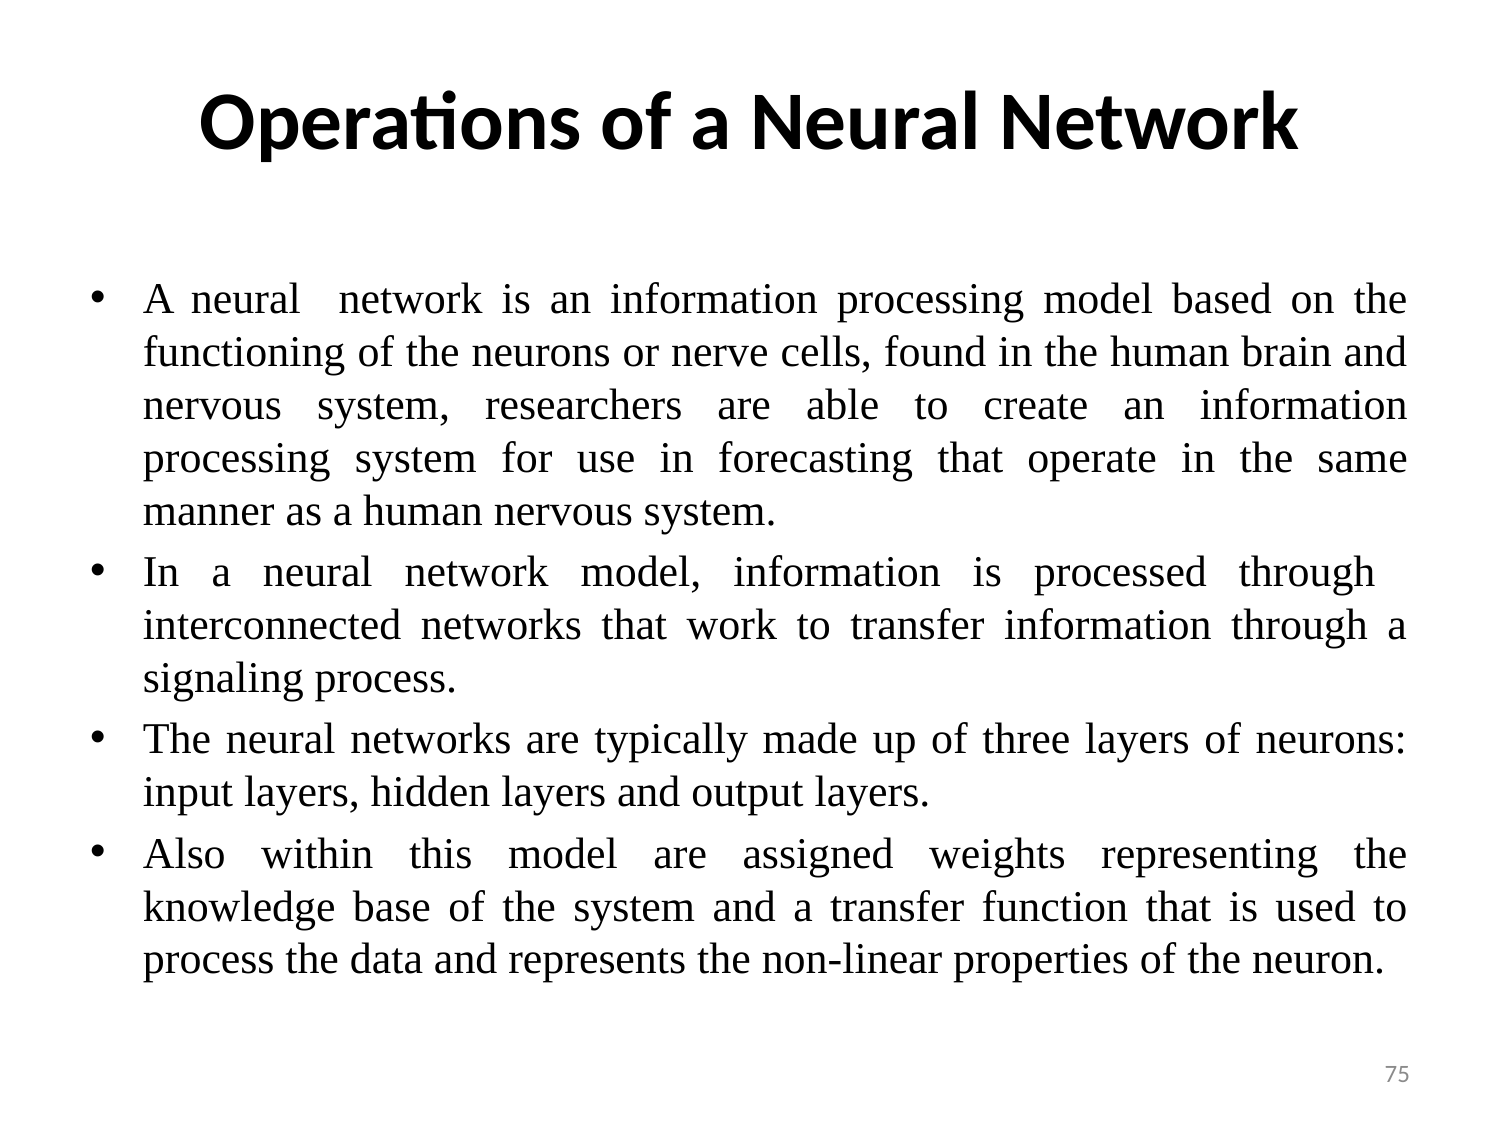

# Operations of a Neural Network
A neural  network is an information processing model based on the functioning of the neurons or nerve cells, found in the human brain and nervous system, researchers are able to create an information processing system for use in forecasting that operate in the same manner as a human nervous system.
In a neural network model, information is processed through  interconnected networks that work to transfer information through a signaling process.
The neural networks are typically made up of three layers of neurons: input layers, hidden layers and output layers.
Also within this model are assigned weights representing the knowledge base of the system and a transfer function that is used to process the data and represents the non-linear properties of the neuron.
75